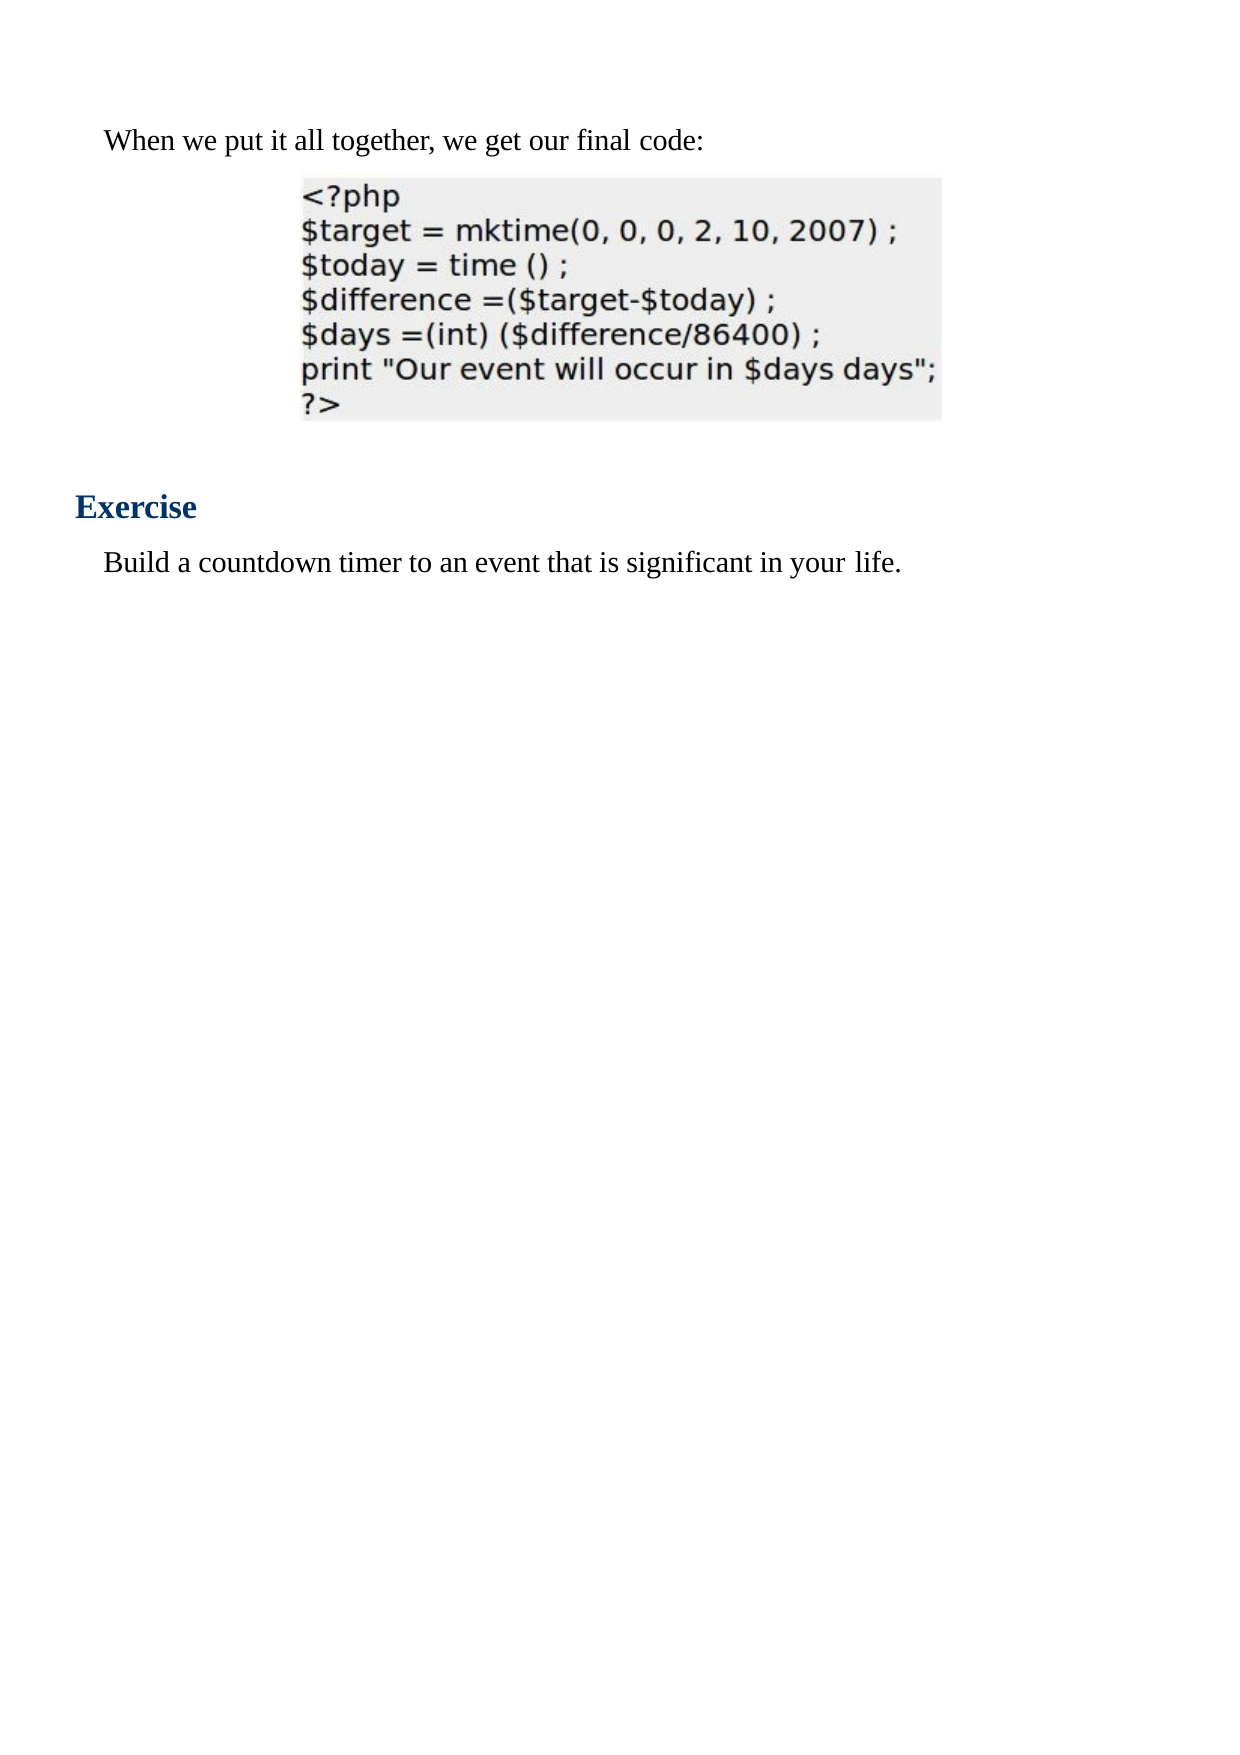

When we put it all together, we get our final code:

Exercise
Build a countdown timer to an event that is significant in your life.